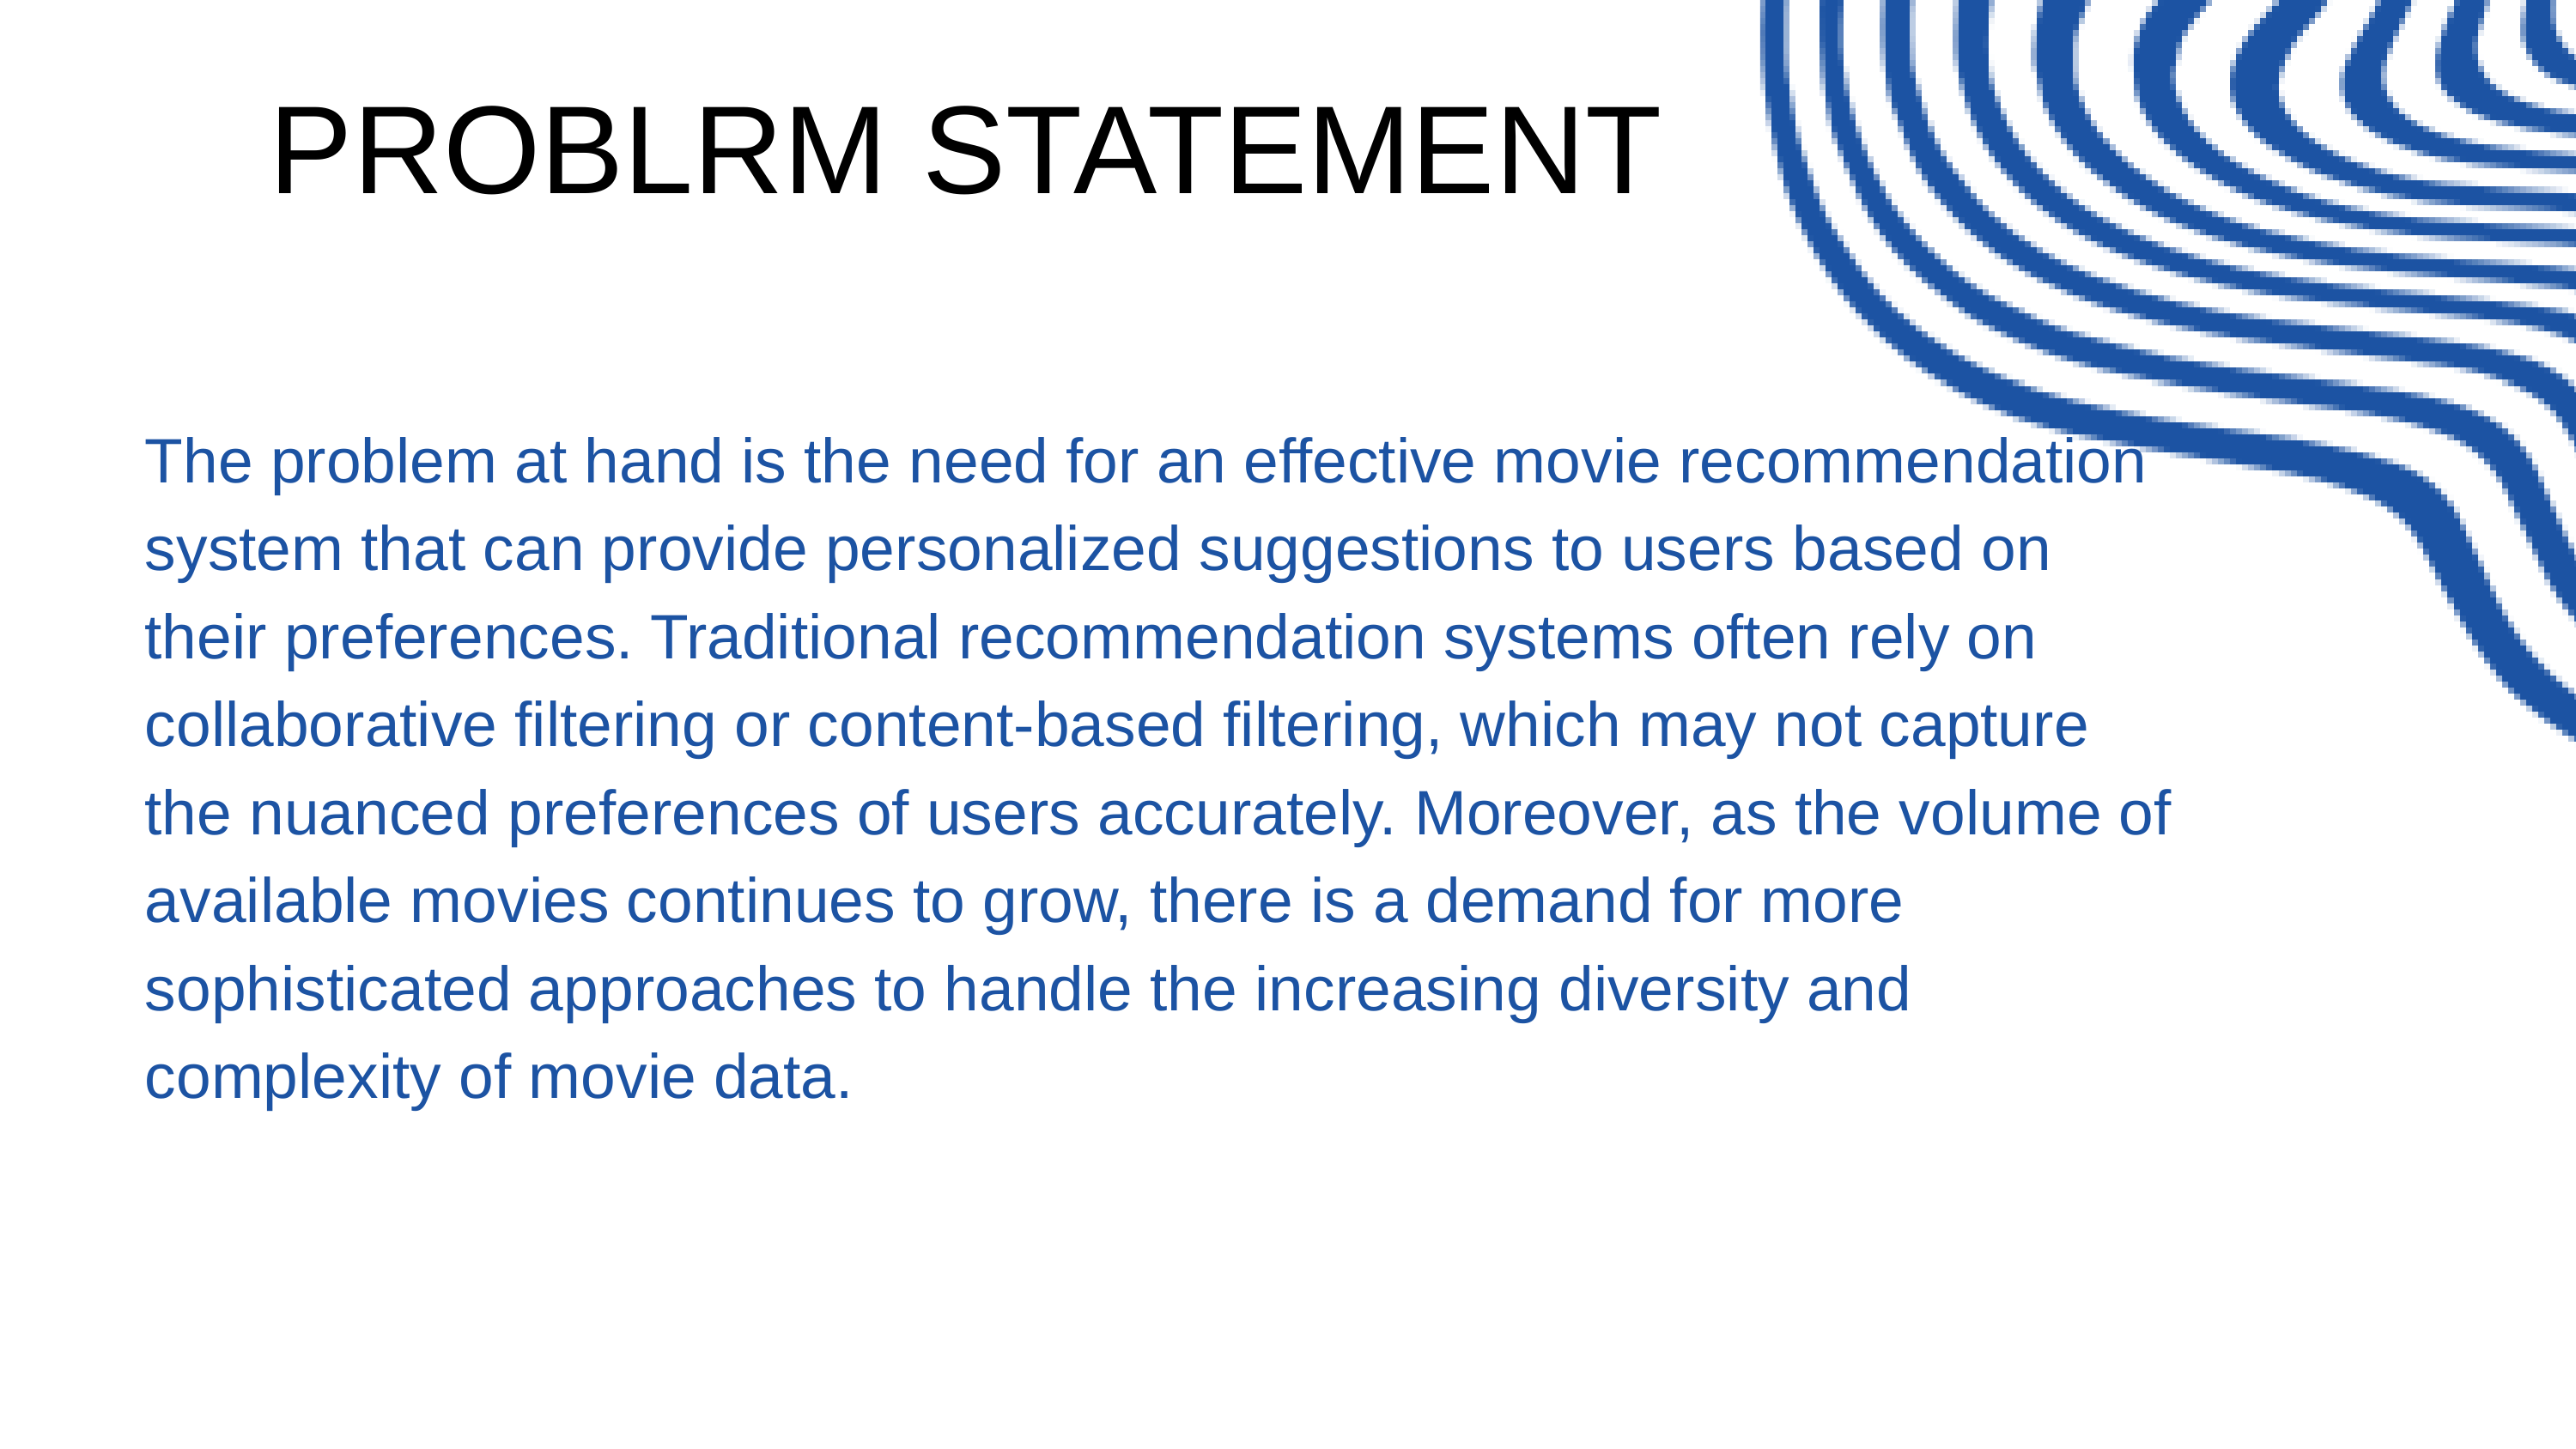

PROBLRM STATEMENT
The problem at hand is the need for an effective movie recommendation system that can provide personalized suggestions to users based on their preferences. Traditional recommendation systems often rely on collaborative filtering or content-based filtering, which may not capture the nuanced preferences of users accurately. Moreover, as the volume of available movies continues to grow, there is a demand for more sophisticated approaches to handle the increasing diversity and complexity of movie data.